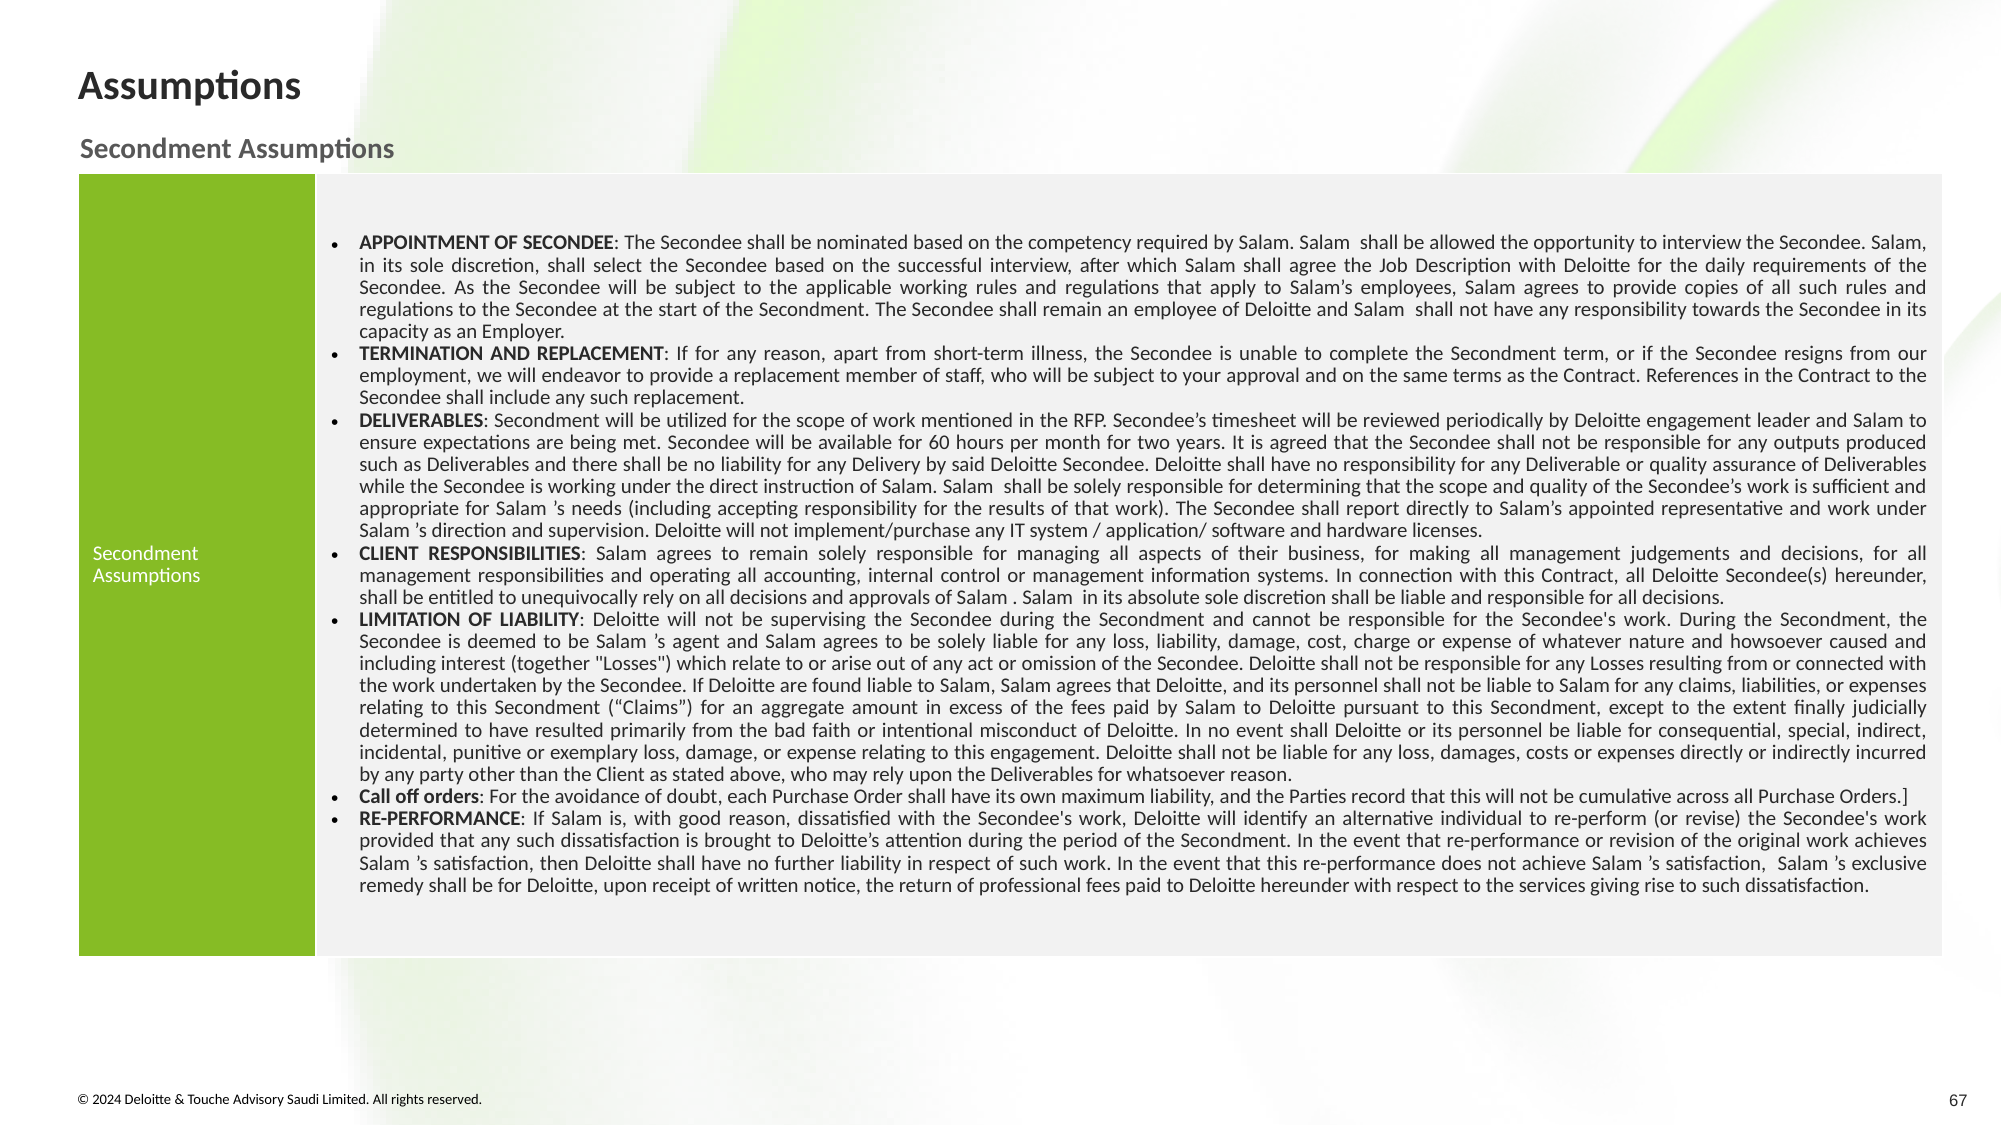

# Assumptions
Secondment Assumptions
| Secondment Assumptions | APPOINTMENT OF SECONDEE: The Secondee shall be nominated based on the competency required by Salam. Salam shall be allowed the opportunity to interview the Secondee. Salam, in its sole discretion, shall select the Secondee based on the successful interview, after which Salam shall agree the Job Description with Deloitte for the daily requirements of the Secondee. As the Secondee will be subject to the applicable working rules and regulations that apply to Salam’s employees, Salam agrees to provide copies of all such rules and regulations to the Secondee at the start of the Secondment. The Secondee shall remain an employee of Deloitte and Salam shall not have any responsibility towards the Secondee in its capacity as an Employer. TERMINATION AND REPLACEMENT: If for any reason, apart from short-term illness, the Secondee is unable to complete the Secondment term, or if the Secondee resigns from our employment, we will endeavor to provide a replacement member of staff, who will be subject to your approval and on the same terms as the Contract. References in the Contract to the Secondee shall include any such replacement. DELIVERABLES: Secondment will be utilized for the scope of work mentioned in the RFP. Secondee’s timesheet will be reviewed periodically by Deloitte engagement leader and Salam to ensure expectations are being met. Secondee will be available for 60 hours per month for two years. It is agreed that the Secondee shall not be responsible for any outputs produced such as Deliverables and there shall be no liability for any Delivery by said Deloitte Secondee. Deloitte shall have no responsibility for any Deliverable or quality assurance of Deliverables while the Secondee is working under the direct instruction of Salam. Salam shall be solely responsible for determining that the scope and quality of the Secondee’s work is sufficient and appropriate for Salam ’s needs (including accepting responsibility for the results of that work). The Secondee shall report directly to Salam’s appointed representative and work under Salam ’s direction and supervision. Deloitte will not implement/purchase any IT system / application/ software and hardware licenses. CLIENT RESPONSIBILITIES: Salam agrees to remain solely responsible for managing all aspects of their business, for making all management judgements and decisions, for all management responsibilities and operating all accounting, internal control or management information systems. In connection with this Contract, all Deloitte Secondee(s) hereunder, shall be entitled to unequivocally rely on all decisions and approvals of Salam . Salam in its absolute sole discretion shall be liable and responsible for all decisions. LIMITATION OF LIABILITY: Deloitte will not be supervising the Secondee during the Secondment and cannot be responsible for the Secondee's work. During the Secondment, the Secondee is deemed to be Salam ’s agent and Salam agrees to be solely liable for any loss, liability, damage, cost, charge or expense of whatever nature and howsoever caused and including interest (together "Losses") which relate to or arise out of any act or omission of the Secondee. Deloitte shall not be responsible for any Losses resulting from or connected with the work undertaken by the Secondee. If Deloitte are found liable to Salam, Salam agrees that Deloitte, and its personnel shall not be liable to Salam for any claims, liabilities, or expenses relating to this Secondment (“Claims”) for an aggregate amount in excess of the fees paid by Salam to Deloitte pursuant to this Secondment, except to the extent finally judicially determined to have resulted primarily from the bad faith or intentional misconduct of Deloitte. In no event shall Deloitte or its personnel be liable for consequential, special, indirect, incidental, punitive or exemplary loss, damage, or expense relating to this engagement. Deloitte shall not be liable for any loss, damages, costs or expenses directly or indirectly incurred by any party other than the Client as stated above, who may rely upon the Deliverables for whatsoever reason. Call off orders: For the avoidance of doubt, each Purchase Order shall have its own maximum liability, and the Parties record that this will not be cumulative across all Purchase Orders.] RE-PERFORMANCE: If Salam is, with good reason, dissatisfied with the Secondee's work, Deloitte will identify an alternative individual to re-perform (or revise) the Secondee's work provided that any such dissatisfaction is brought to Deloitte’s attention during the period of the Secondment. In the event that re-performance or revision of the original work achieves Salam ’s satisfaction, then Deloitte shall have no further liability in respect of such work. In the event that this re-performance does not achieve Salam ’s satisfaction, Salam ’s exclusive remedy shall be for Deloitte, upon receipt of written notice, the return of professional fees paid to Deloitte hereunder with respect to the services giving rise to such dissatisfaction. |
| --- | --- |